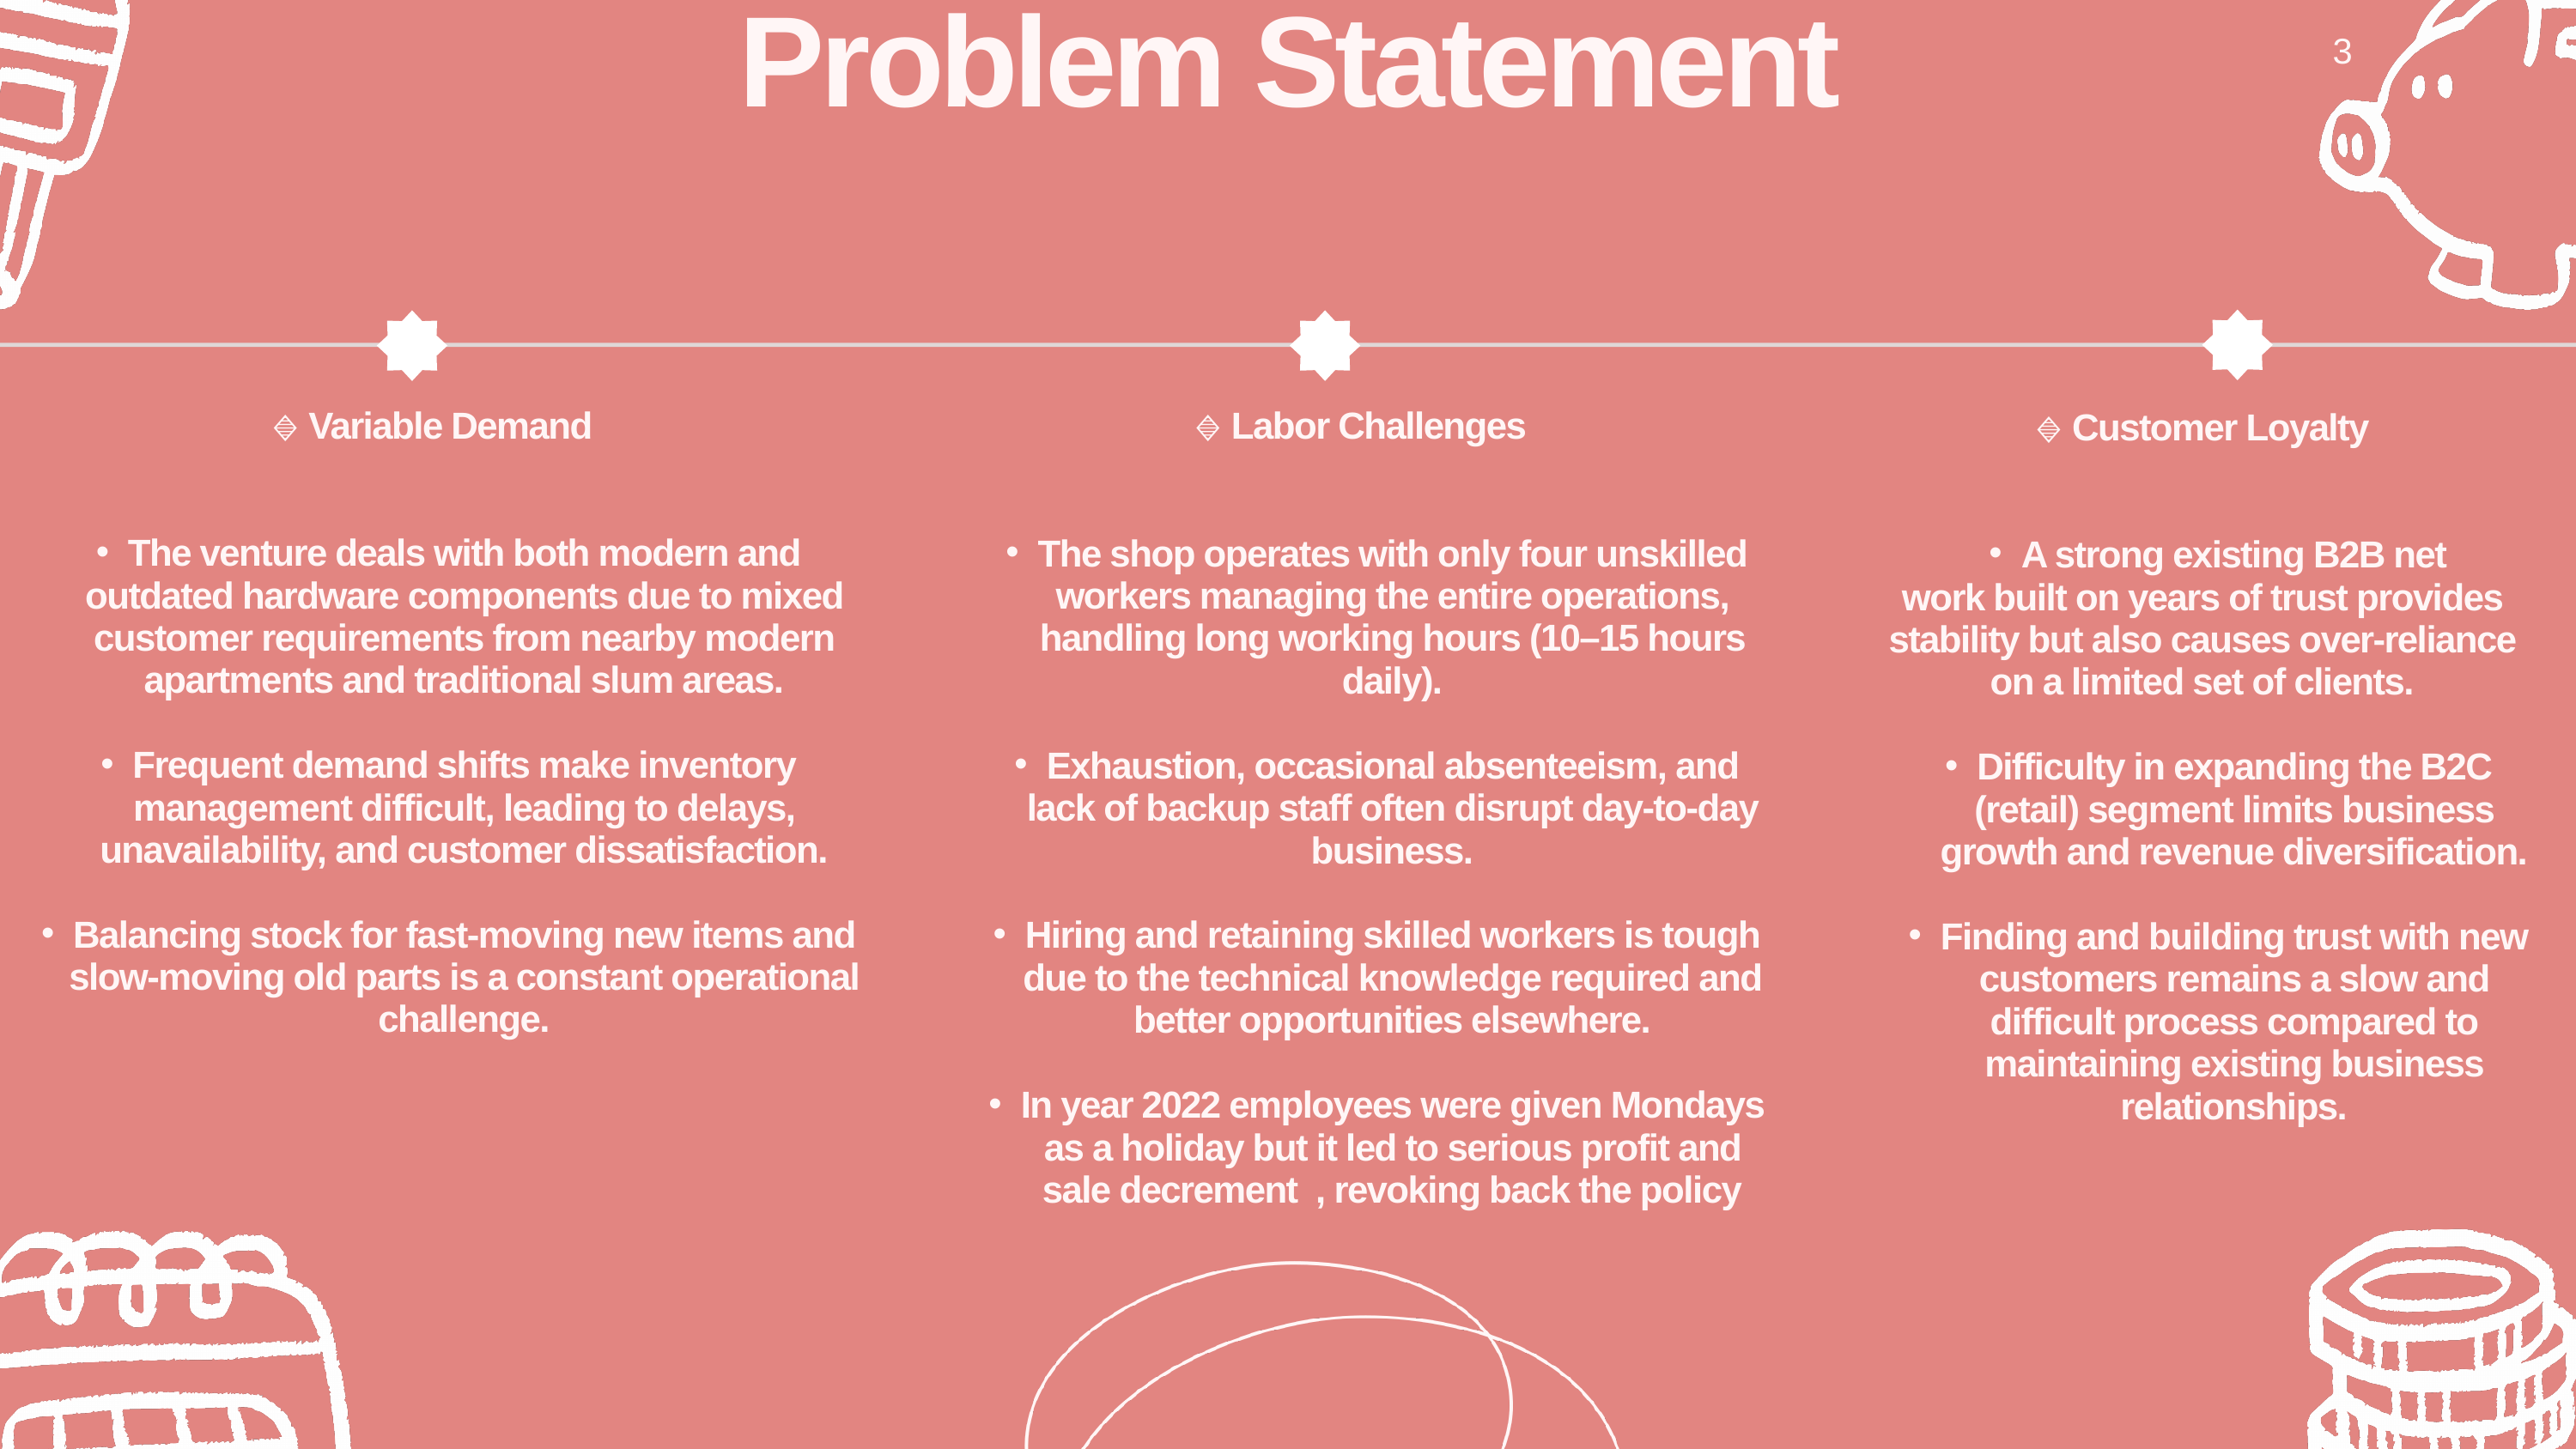

Problem Statement
3

🔹 Labor Challenges

The shop operates with only four unskilled workers managing the entire operations, handling long working hours (10–15 hours daily).

Exhaustion, occasional absenteeism, and lack of backup staff often disrupt day-to-day business.

Hiring and retaining skilled workers is tough due to the technical knowledge required and better opportunities elsewhere.

In year 2022 employees were given Mondays as a holiday but it led to serious profit and sale decrement  , revoking back the policy
🔹 Variable Demand

The venture deals with both modern and outdated hardware components due to mixed customer requirements from nearby modern apartments and traditional slum areas.

Frequent demand shifts make inventory management difficult, leading to delays, unavailability, and customer dissatisfaction.

Balancing stock for fast-moving new items and slow-moving old parts is a constant operational challenge.

🔹 Customer Loyalty

A strong existing B2B net
work built on years of trust provides stability but also causes over-reliance on a limited set of clients.

Difficulty in expanding the B2C (retail) segment limits business growth and revenue diversification.

Finding and building trust with new customers remains a slow and difficult process compared to maintaining existing business relationships.